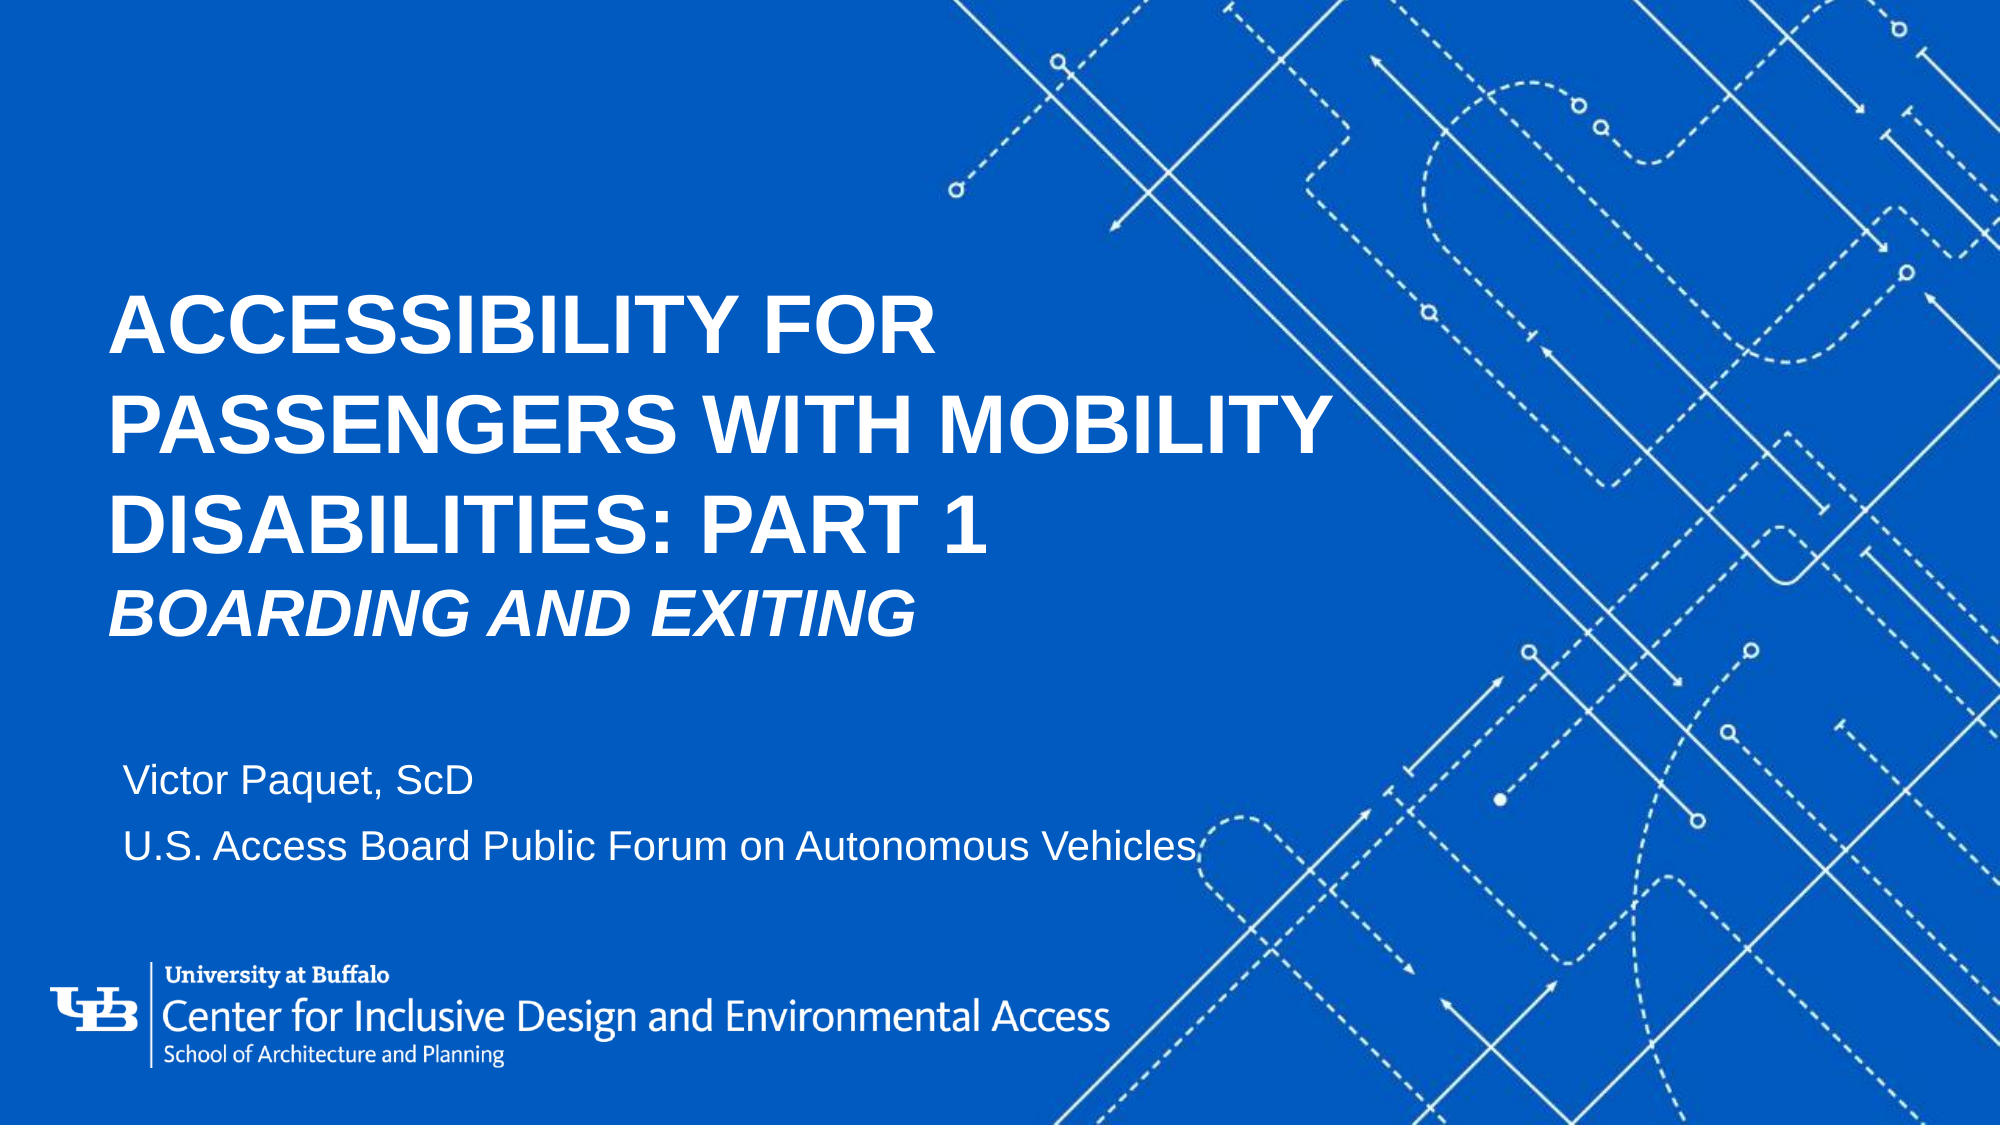

# Accessibility for Passengers with Mobility Disabilities: Part 1  Boarding and Exiting
Victor Paquet, ScD
U.S. Access Board Public Forum on Autonomous Vehicles